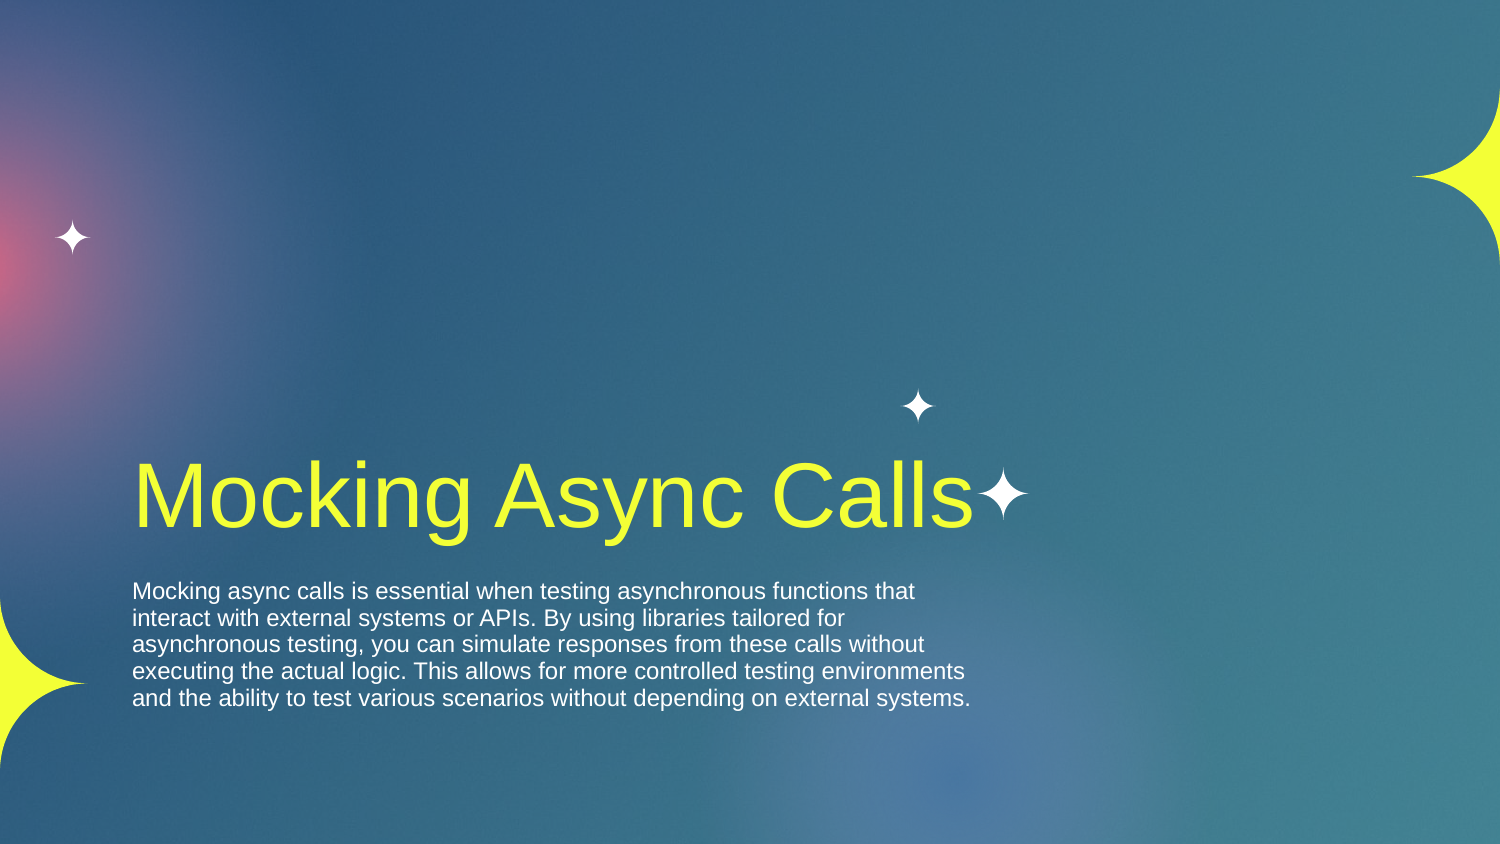

# Mocking Async Calls
Mocking async calls is essential when testing asynchronous functions that interact with external systems or APIs. By using libraries tailored for asynchronous testing, you can simulate responses from these calls without executing the actual logic. This allows for more controlled testing environments and the ability to test various scenarios without depending on external systems.